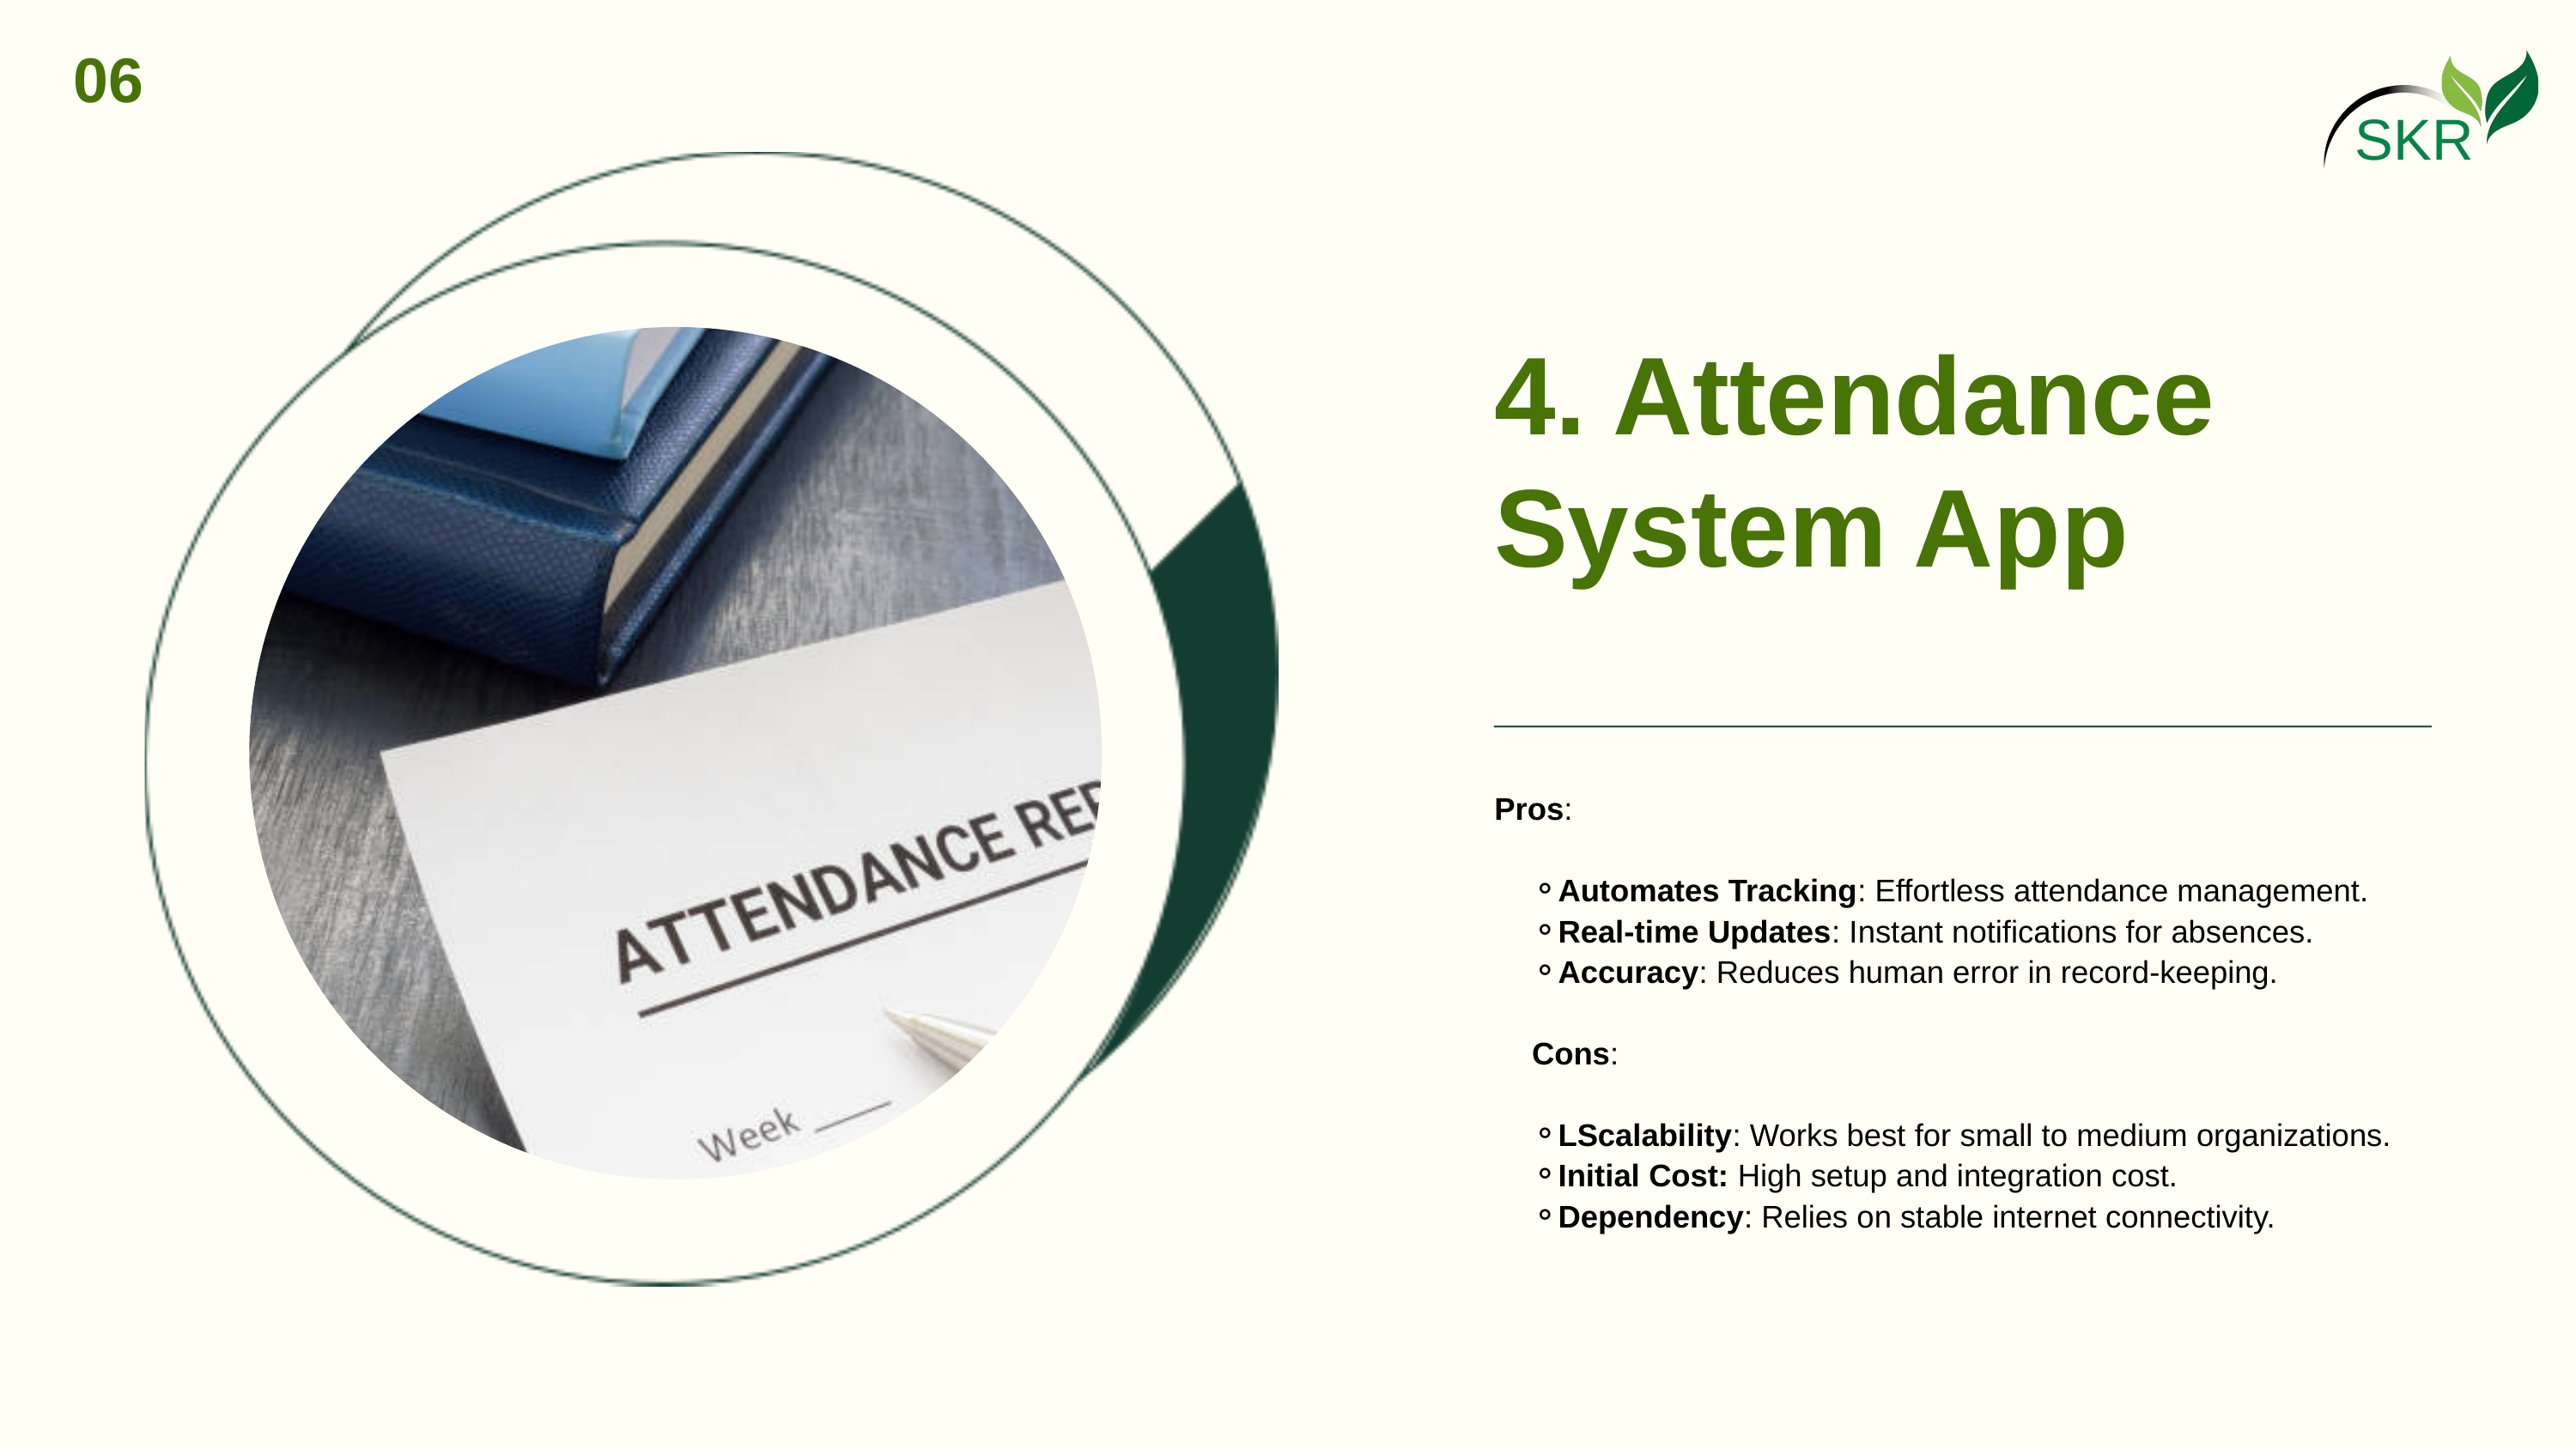

06

SKR

4. Attendance System App

Pros:

Automates Tracking: Effortless attendance management.
Real-time Updates: Instant notifications for absences.
Accuracy: Reduces human error in record-keeping.

Cons:

LScalability: Works best for small to medium organizations.
Initial Cost: High setup and integration cost.
Dependency: Relies on stable internet connectivity.